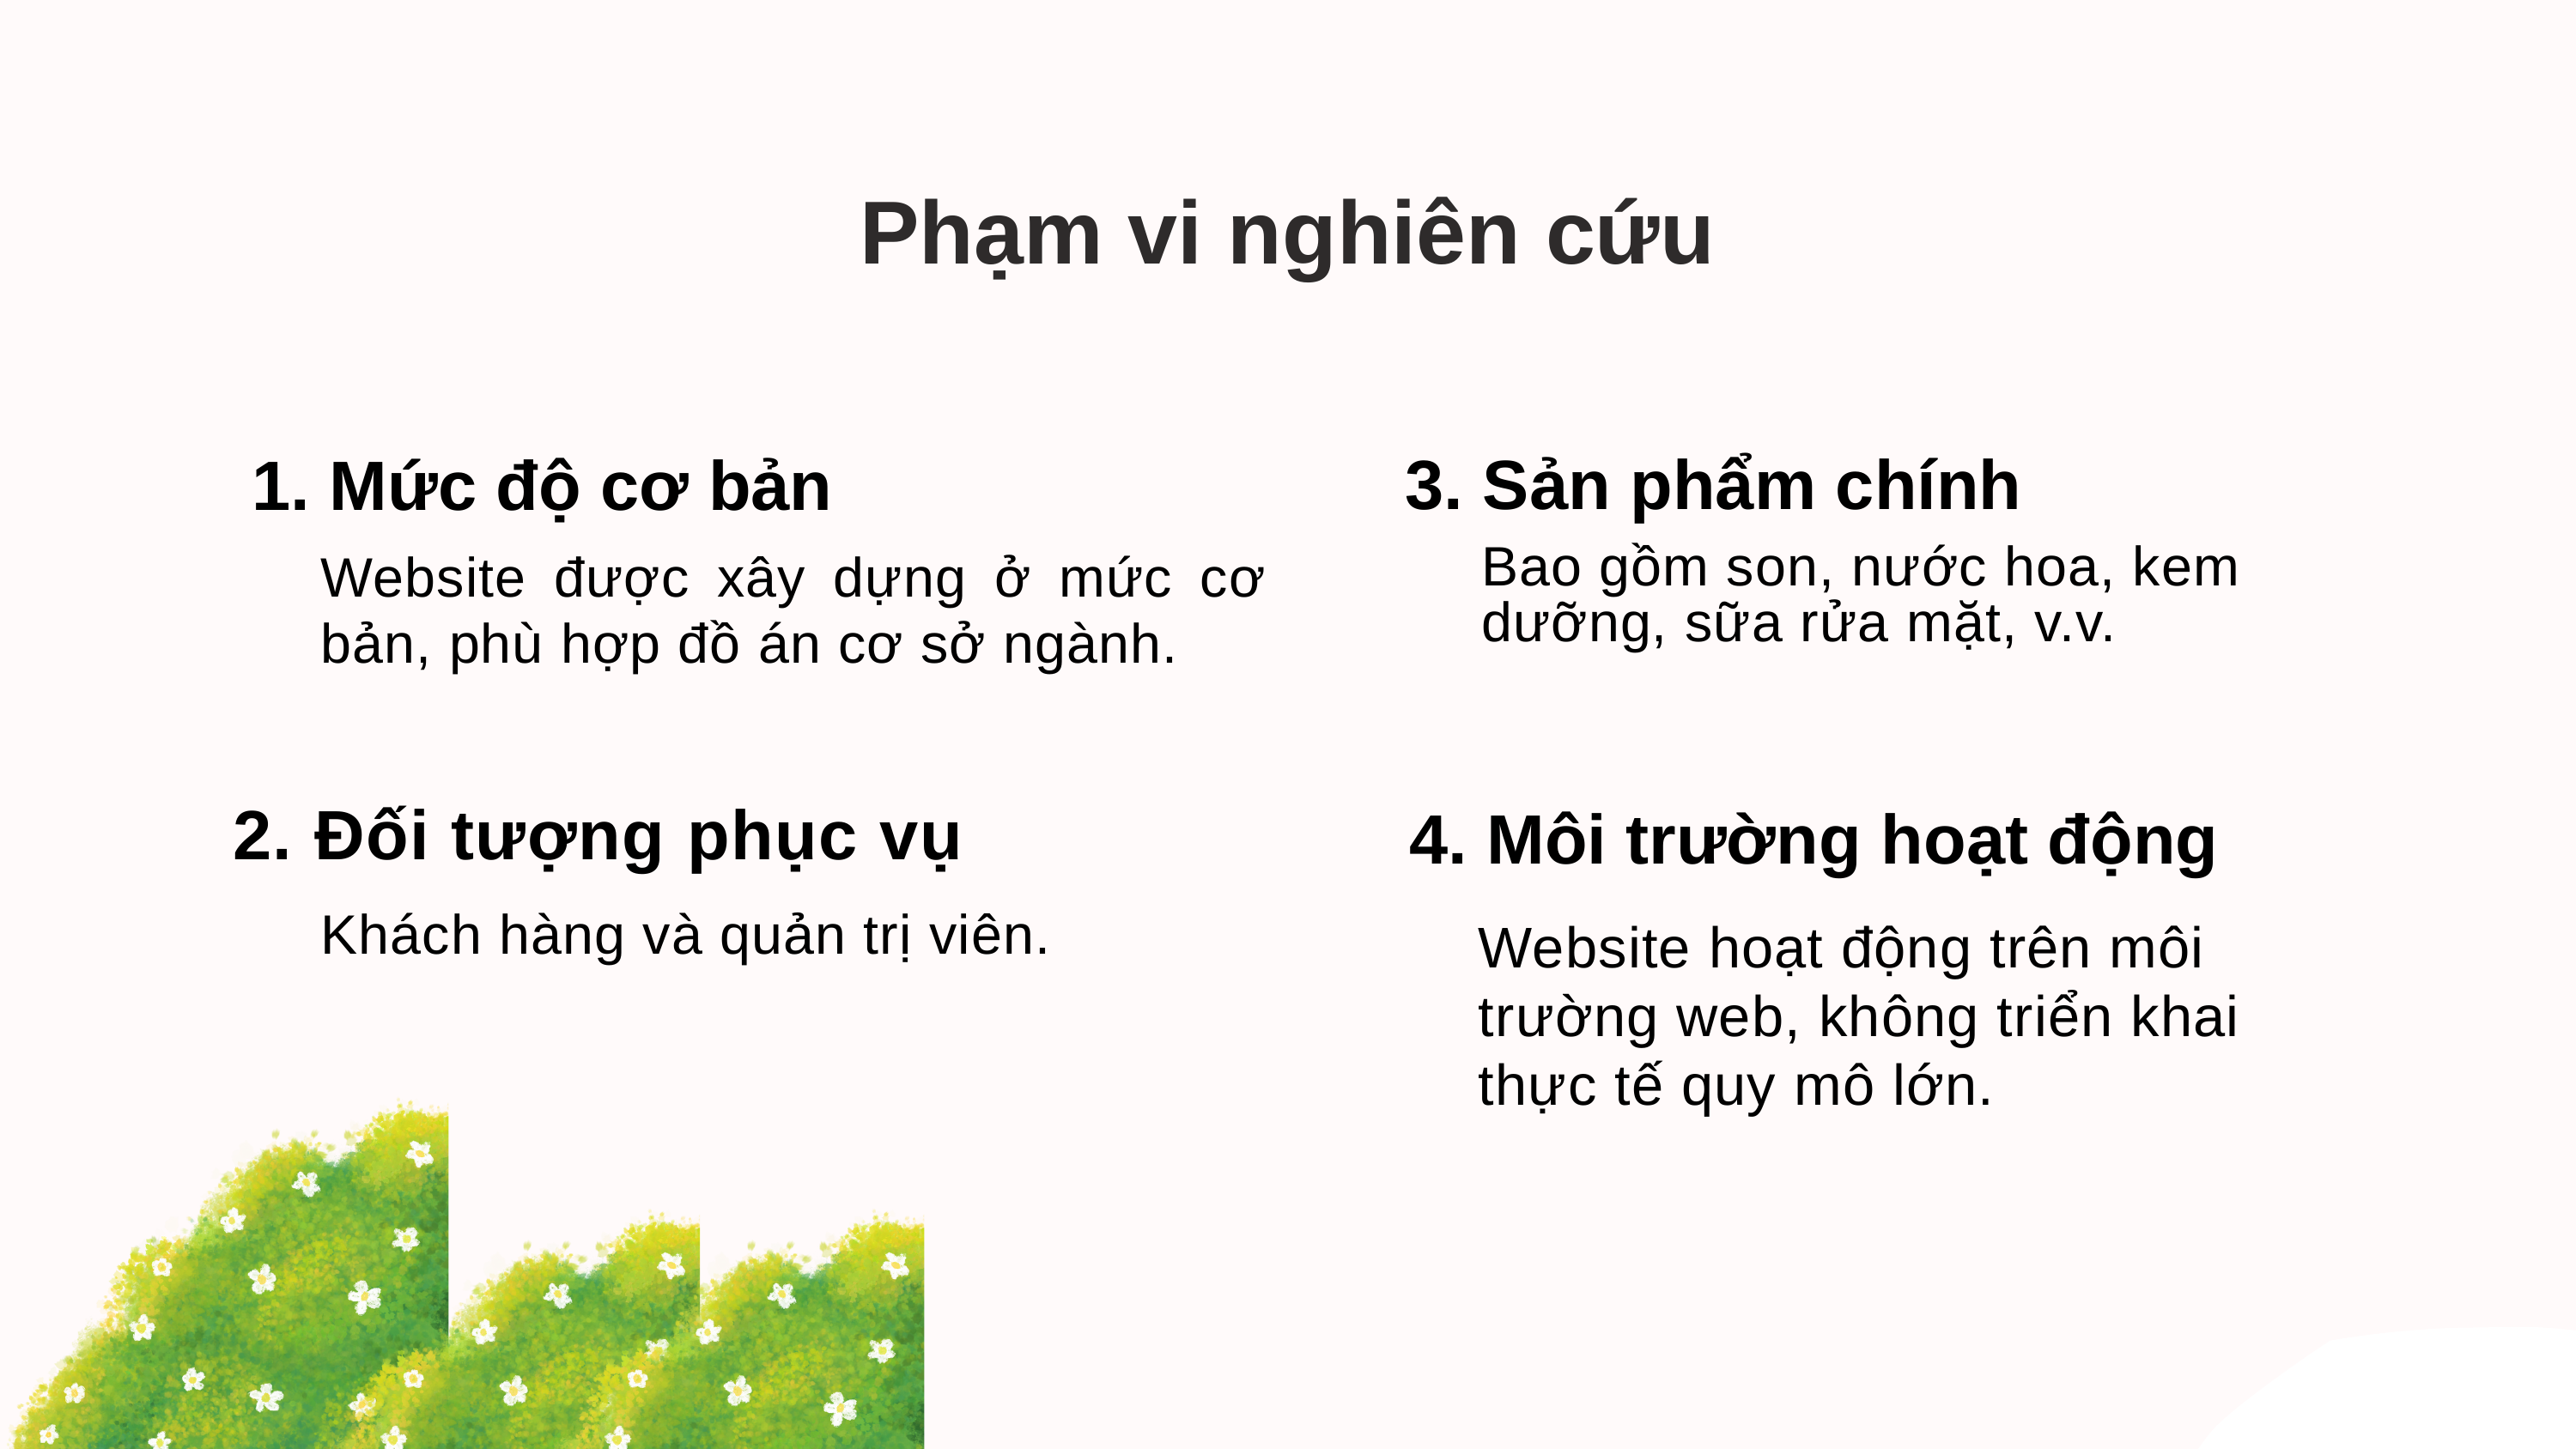

Phạm vi nghiên cứu
3. Sản phẩm chính
1. Mức độ cơ bản
Website được xây dựng ở mức cơ bản, phù hợp đồ án cơ sở ngành.

Bao gồm son, nước hoa, kem dưỡng, sữa rửa mặt, v.v.

4. Môi trường hoạt động
2. Đối tượng phục vụ
Khách hàng và quản trị viên.
Website hoạt động trên môi trường web, không triển khai thực tế quy mô lớn.